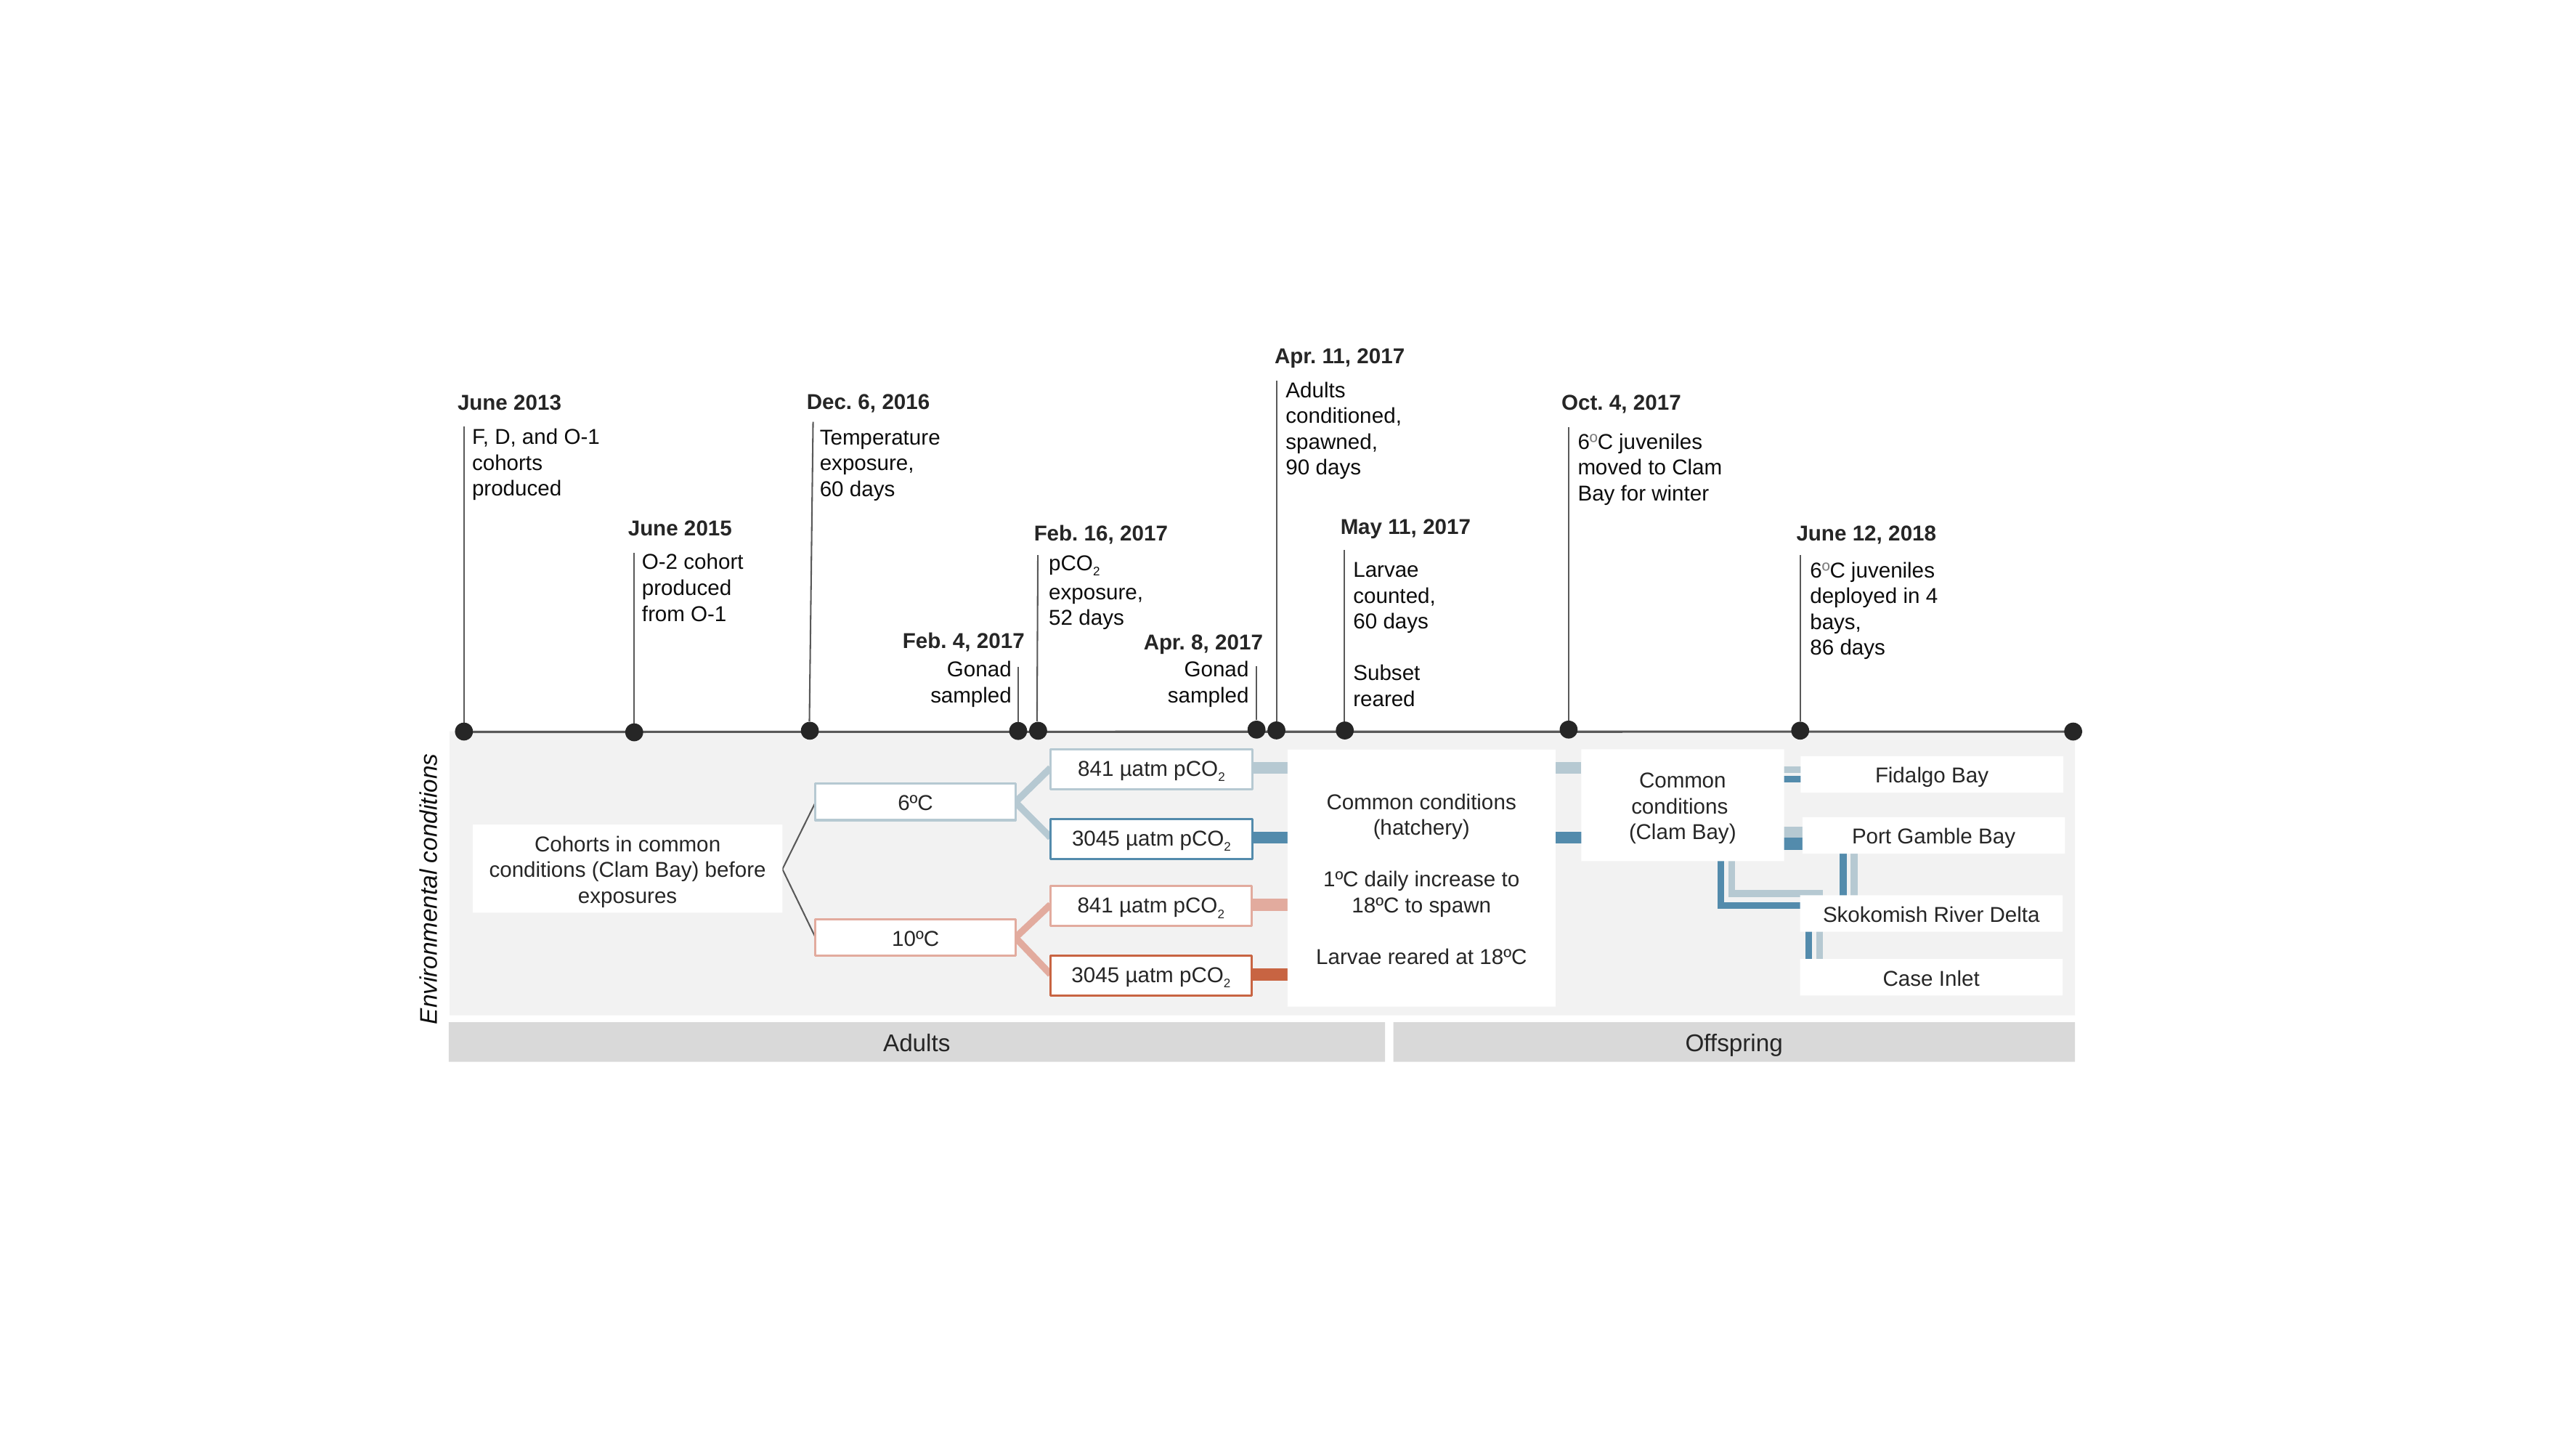

Apr. 11, 2017
Adults conditioned, spawned,
90 days
Dec. 6, 2016
Oct. 4, 2017
June 2013
F, D, and O-1 cohorts produced
Temperature exposure,
60 days
6ºC juveniles moved to Clam Bay for winter
May 11, 2017
June 2015
Feb. 16, 2017
June 12, 2018
O-2 cohort produced from O-1
pCO2 exposure, 52 days
Larvae counted,
60 days

Subset reared
6ºC juveniles deployed in 4 bays,
86 days
Feb. 4, 2017
Apr. 8, 2017
Gonad sampled
Gonad sampled

Common conditions
(Clam Bay)
841 µatm pCO2
Common conditions (hatchery)

1ºC daily increase to 18ºC to spawn

Larvae reared at 18ºC
Fidalgo Bay
6ºC
Port Gamble Bay
3045 µatm pCO2
Cohorts in common conditions (Clam Bay) before exposures
Environmental conditions
841 µatm pCO2
Skokomish River Delta
10ºC
3045 µatm pCO2
Case Inlet
Offspring
Adults